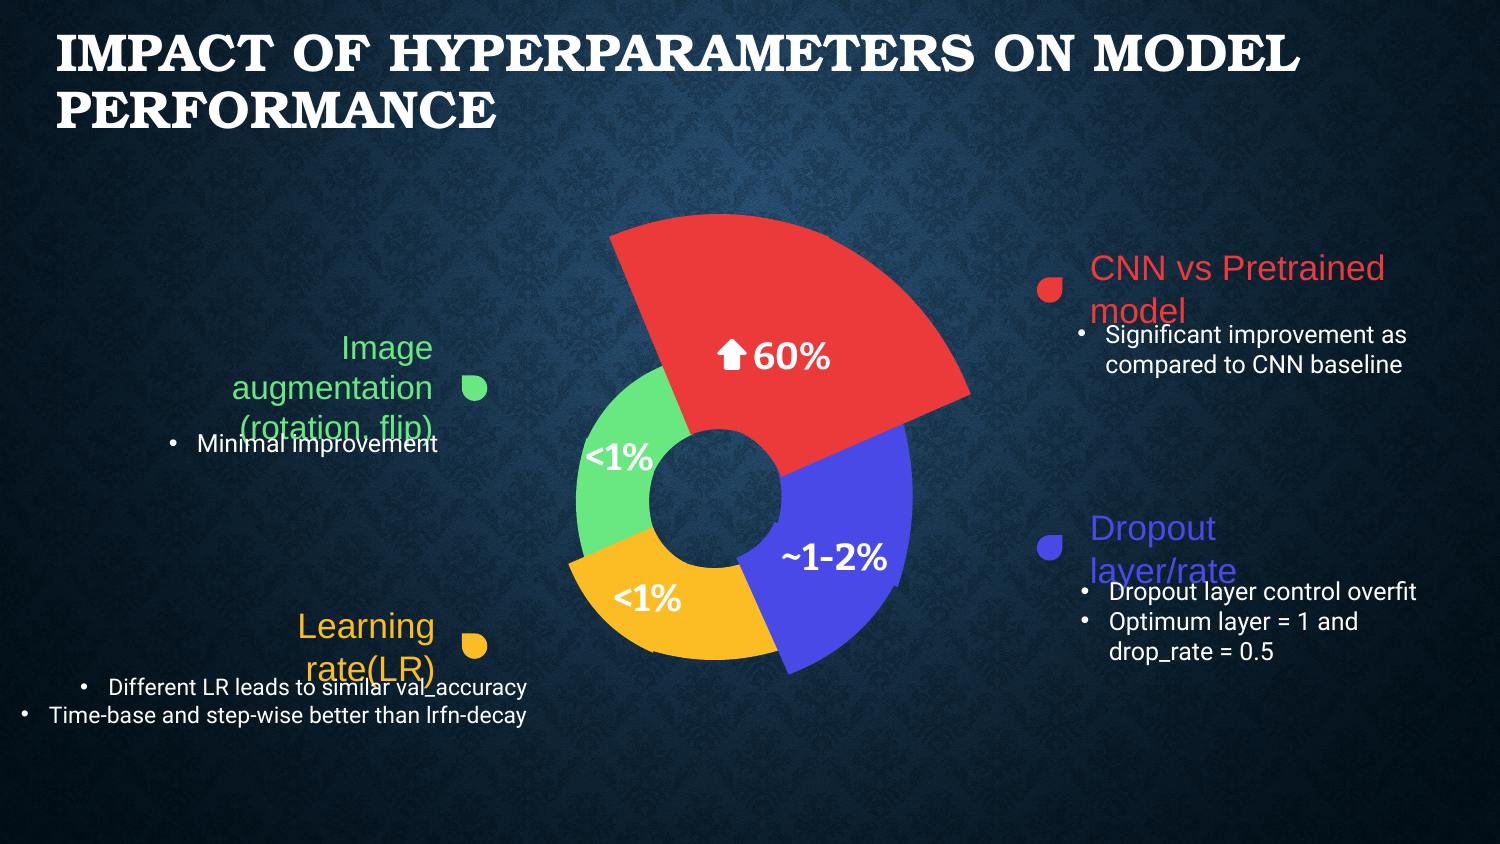

# Impact of hyperparameters on model performance

60%
CNN vs Pretrained model

Significant improvement as compared to CNN baseline

Image augmentation
(rotation, flip)

Minimal improvement

<1%

Dropout layer/rate

Dropout layer control overfit
Optimum layer = 1 and drop_rate = 0.5

~1-2%

<1%
Learning rate(LR)

Different LR leads to similar val_accuracy
Time-base and step-wise better than lrfn-decay